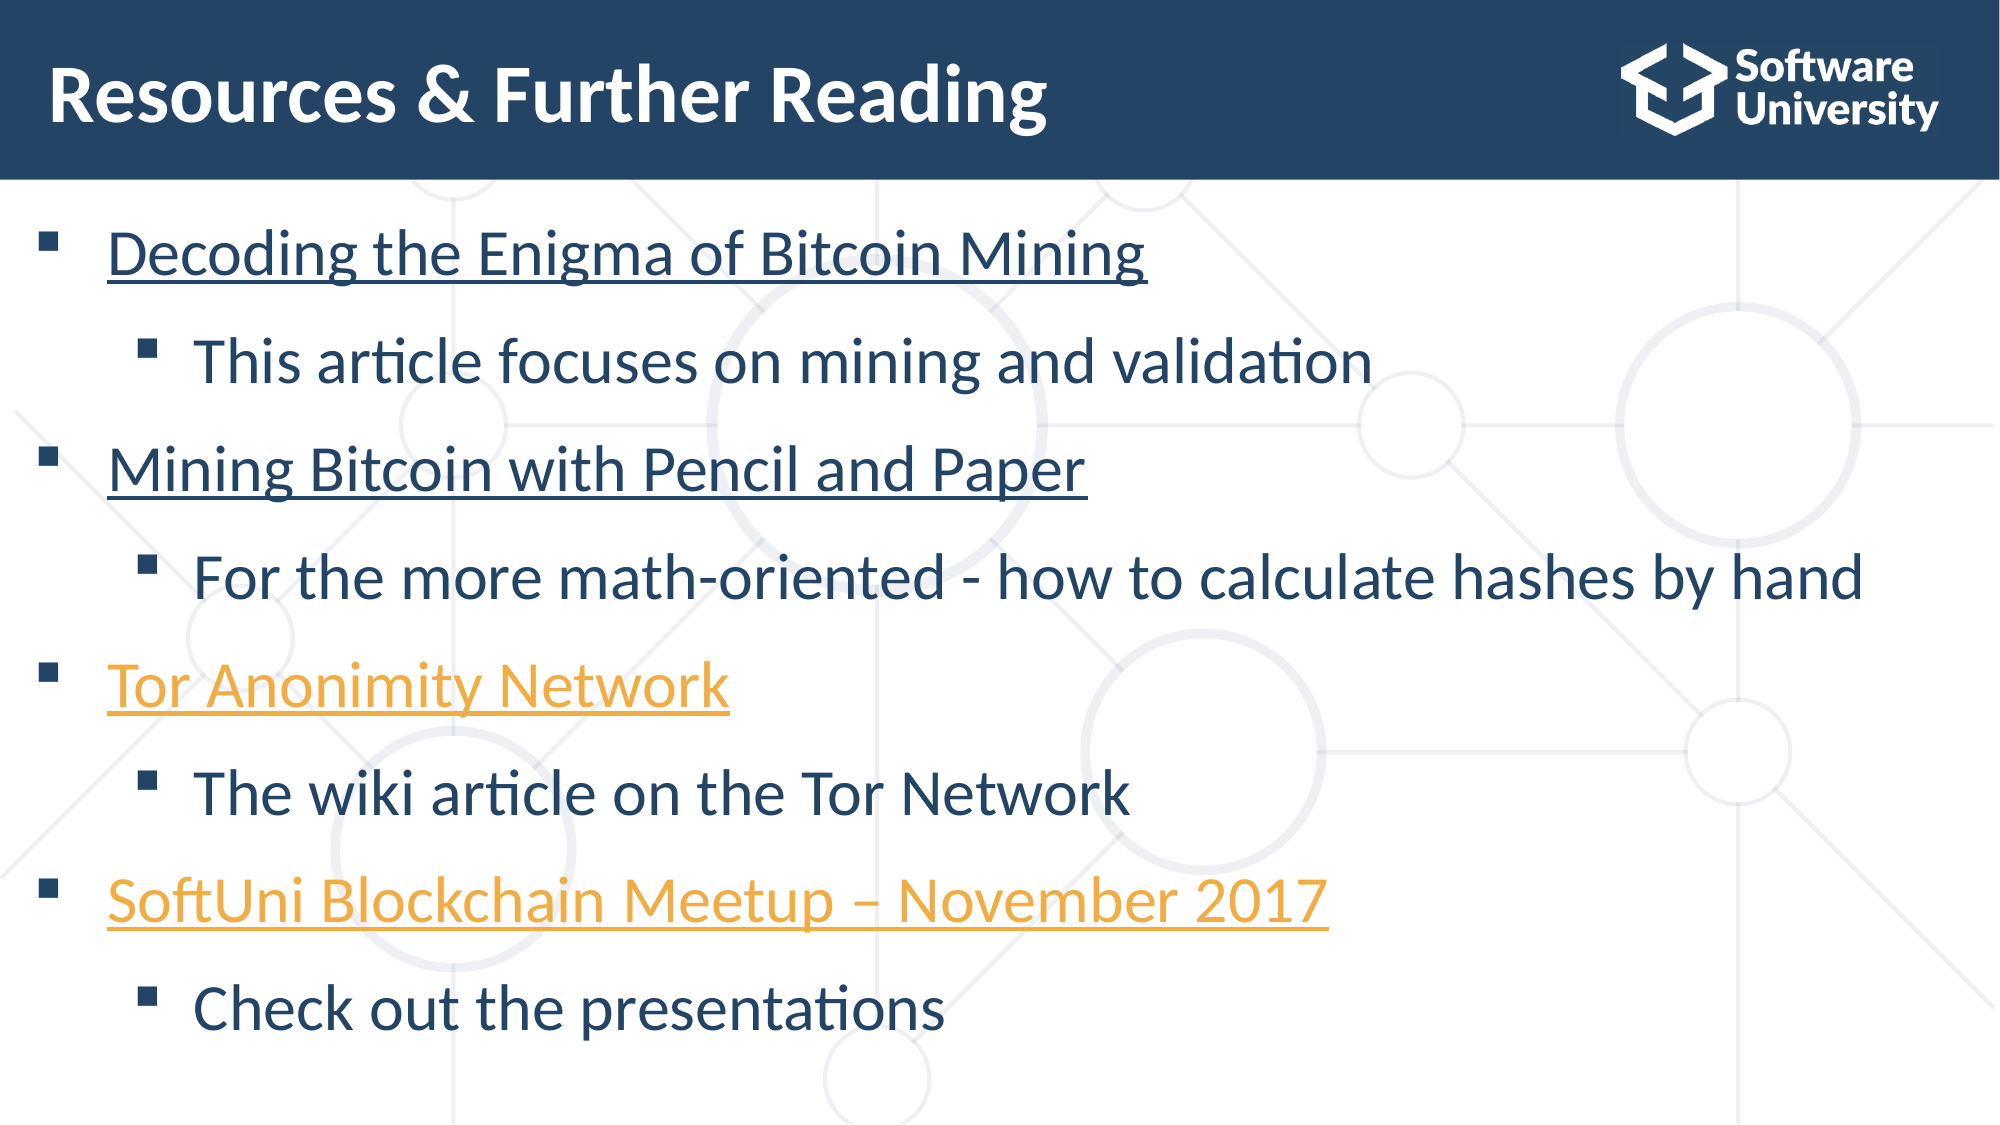

# Resources & Further Reading
Decoding the Enigma of Bitcoin Mining
This article focuses on mining and validation
Mining Bitcoin with Pencil and Paper
For the more math-oriented - how to calculate hashes by hand
Tor Anonimity Network
The wiki article on the Tor Network
SoftUni Blockchain Meetup – November 2017
Check out the presentations